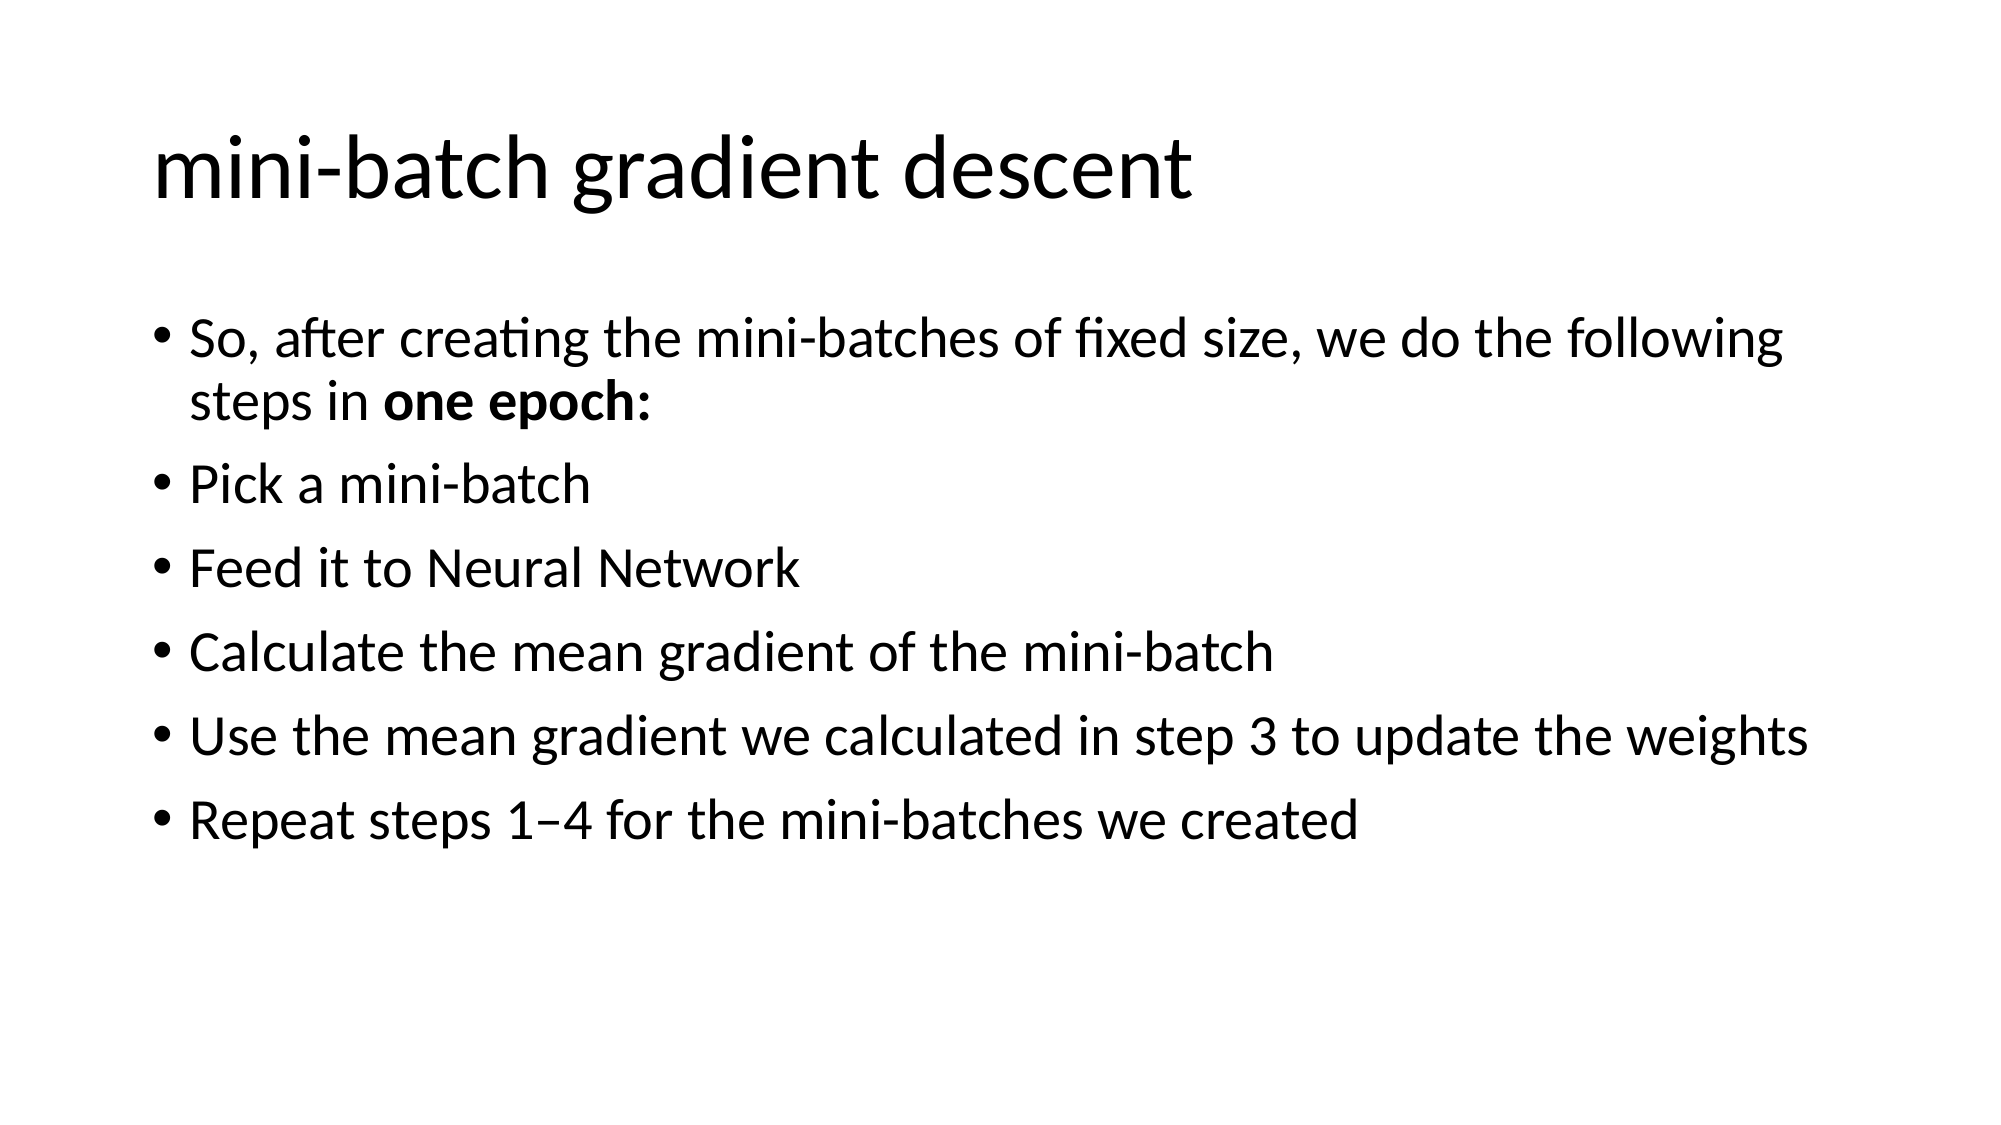

# mini-batch gradient descent
So, after creating the mini-batches of fixed size, we do the following steps in one epoch:
Pick a mini-batch
Feed it to Neural Network
Calculate the mean gradient of the mini-batch
Use the mean gradient we calculated in step 3 to update the weights
Repeat steps 1–4 for the mini-batches we created